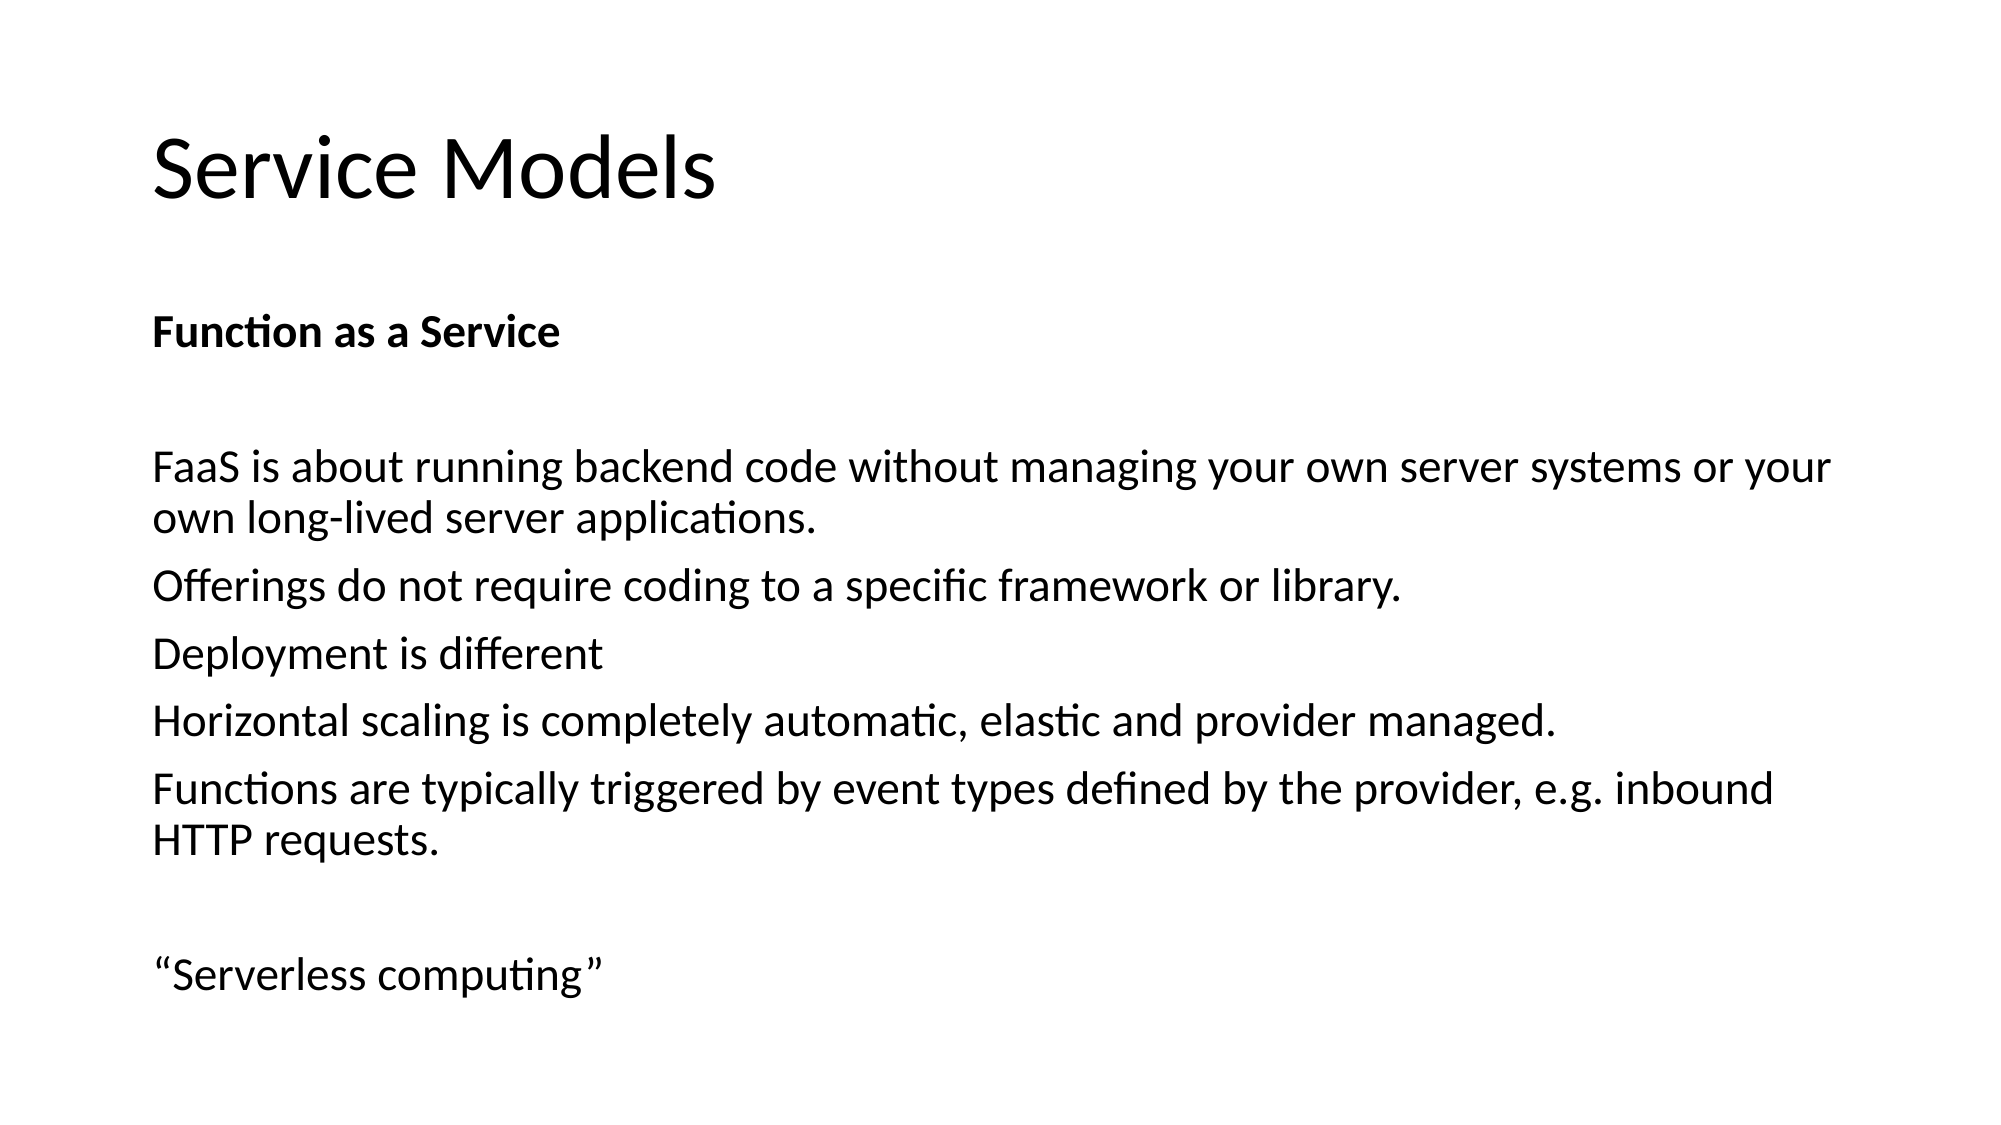

# Service Models
Function as a Service

FaaS is about running backend code without managing your own server systems or your own long-lived server applications.
Offerings do not require coding to a specific framework or library.
Deployment is different
Horizontal scaling is completely automatic, elastic and provider managed.
Functions are typically triggered by event types defined by the provider, e.g. inbound HTTP requests.

“Serverless computing”